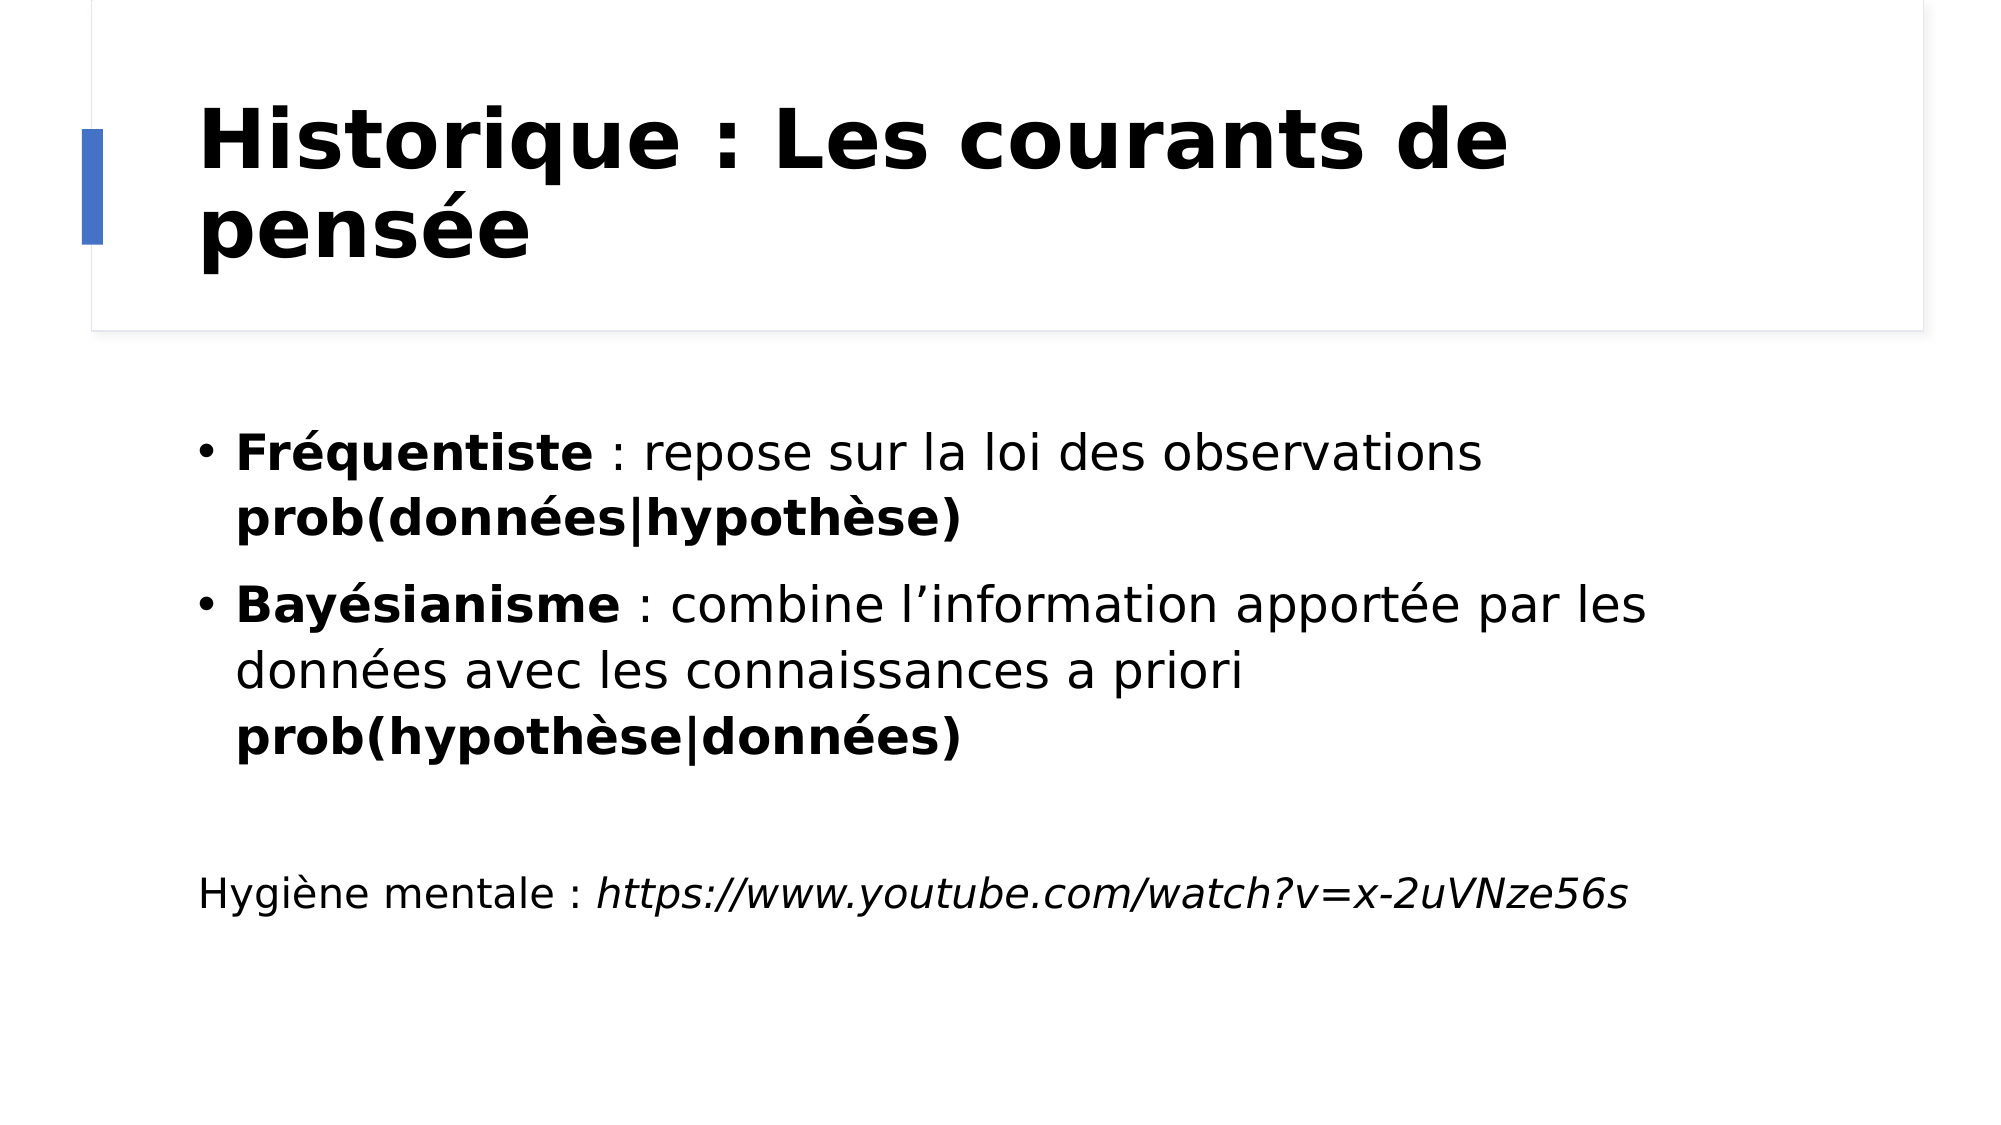

# Historique : Les courants de pensée
Fréquentiste : repose sur la loi des observations prob(données|hypothèse)
Bayésianisme : combine l’information apportée par les données avec les connaissances a priori
prob(hypothèse|données)

Hygiène mentale : https://www.youtube.com/watch?v=x-2uVNze56s